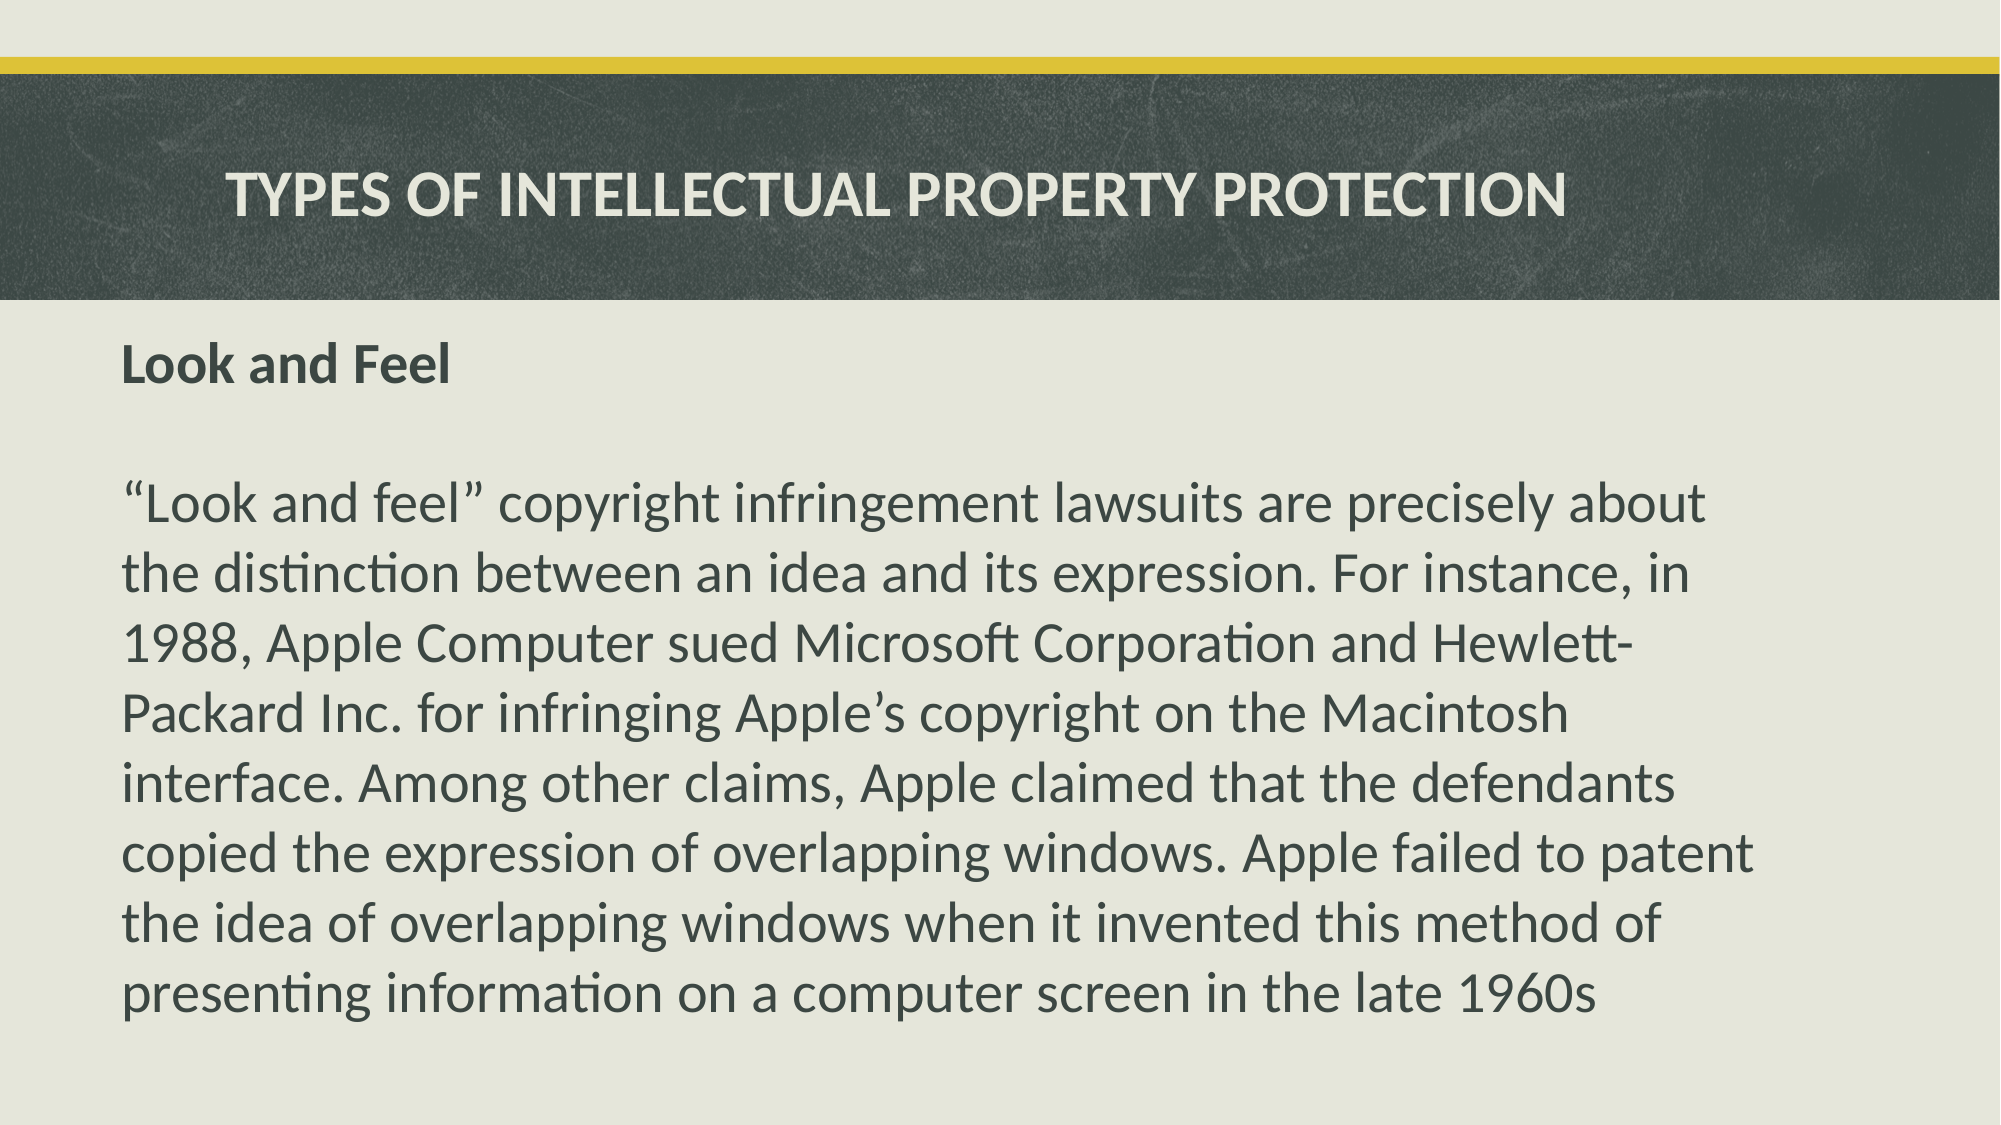

# TYPES OF INTELLECTUAL PROPERTY PROTECTION
Look and Feel

“Look and feel” copyright infringement lawsuits are precisely about the distinction between an idea and its expression. For instance, in 1988, Apple Computer sued Microsoft Corporation and Hewlett-Packard Inc. for infringing Apple’s copyright on the Macintosh interface. Among other claims, Apple claimed that the defendants copied the expression of overlapping windows. Apple failed to patent the idea of overlapping windows when it invented this method of presenting information on a computer screen in the late 1960s